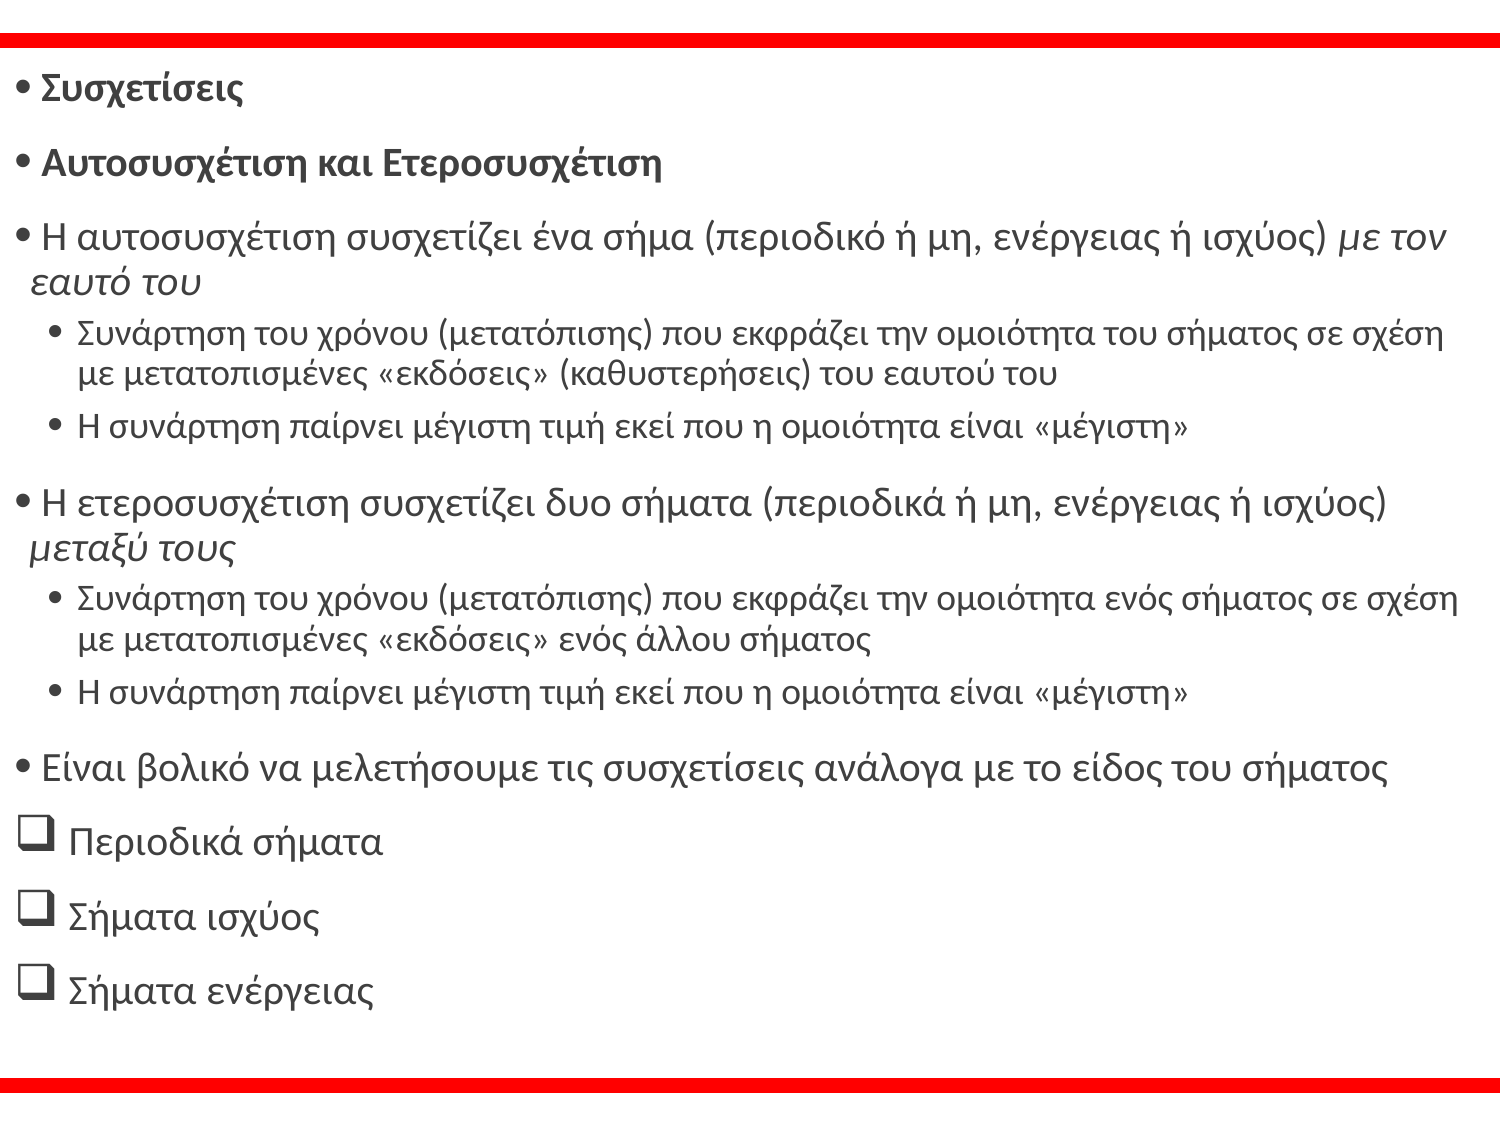

Συσχετίσεις
 Αυτοσυσχέτιση και Ετεροσυσχέτιση
 Η αυτοσυσχέτιση συσχετίζει ένα σήμα (περιοδικό ή μη, ενέργειας ή ισχύος) με τον εαυτό του
Συνάρτηση του χρόνου (μετατόπισης) που εκφράζει την ομοιότητα του σήματος σε σχέση με μετατοπισμένες «εκδόσεις» (καθυστερήσεις) του εαυτού του
Η συνάρτηση παίρνει μέγιστη τιμή εκεί που η ομοιότητα είναι «μέγιστη»
 Η ετεροσυσχέτιση συσχετίζει δυο σήματα (περιοδικά ή μη, ενέργειας ή ισχύος) μεταξύ τους
Συνάρτηση του χρόνου (μετατόπισης) που εκφράζει την ομοιότητα ενός σήματος σε σχέση με μετατοπισμένες «εκδόσεις» ενός άλλου σήματος
Η συνάρτηση παίρνει μέγιστη τιμή εκεί που η ομοιότητα είναι «μέγιστη»
 Είναι βολικό να μελετήσουμε τις συσχετίσεις ανάλογα με το είδος του σήματος
 Περιοδικά σήματα
 Σήματα ισχύος
 Σήματα ενέργειας